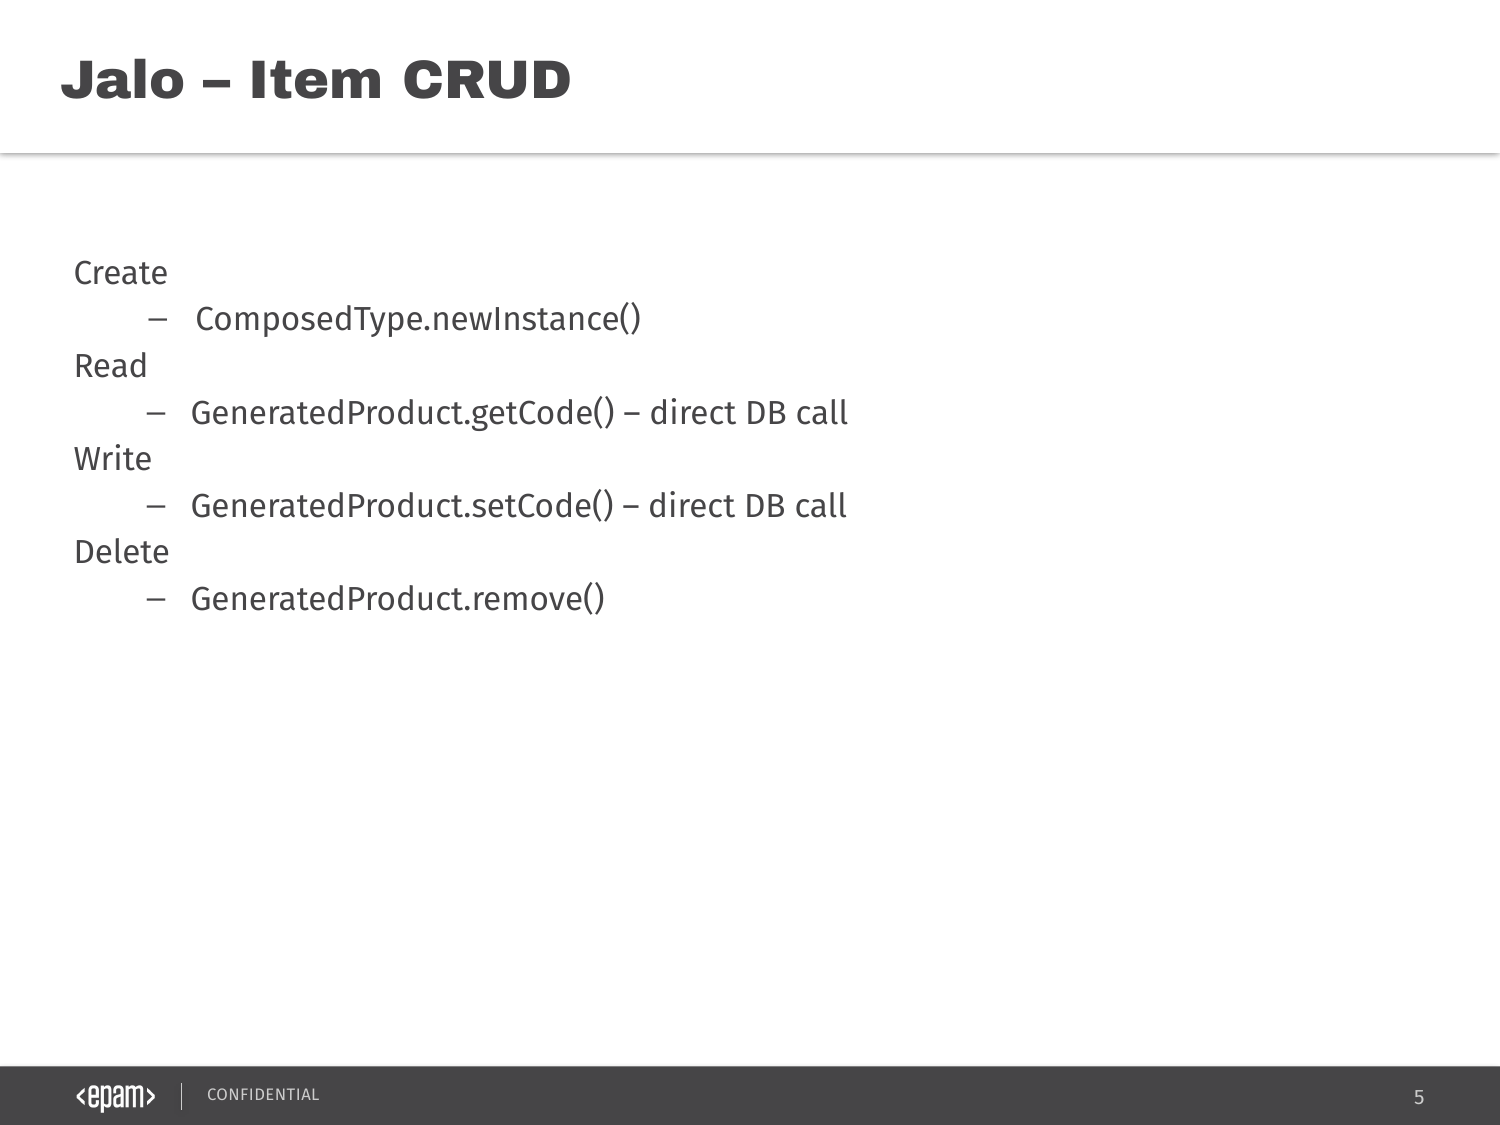

Jalo – Item CRUD
Jalo – Item CRUD
Create
ComposedType.newInstance()
Read
GeneratedProduct.getCode() – direct DB call
Write
GeneratedProduct.setCode() – direct DB call
Delete
GeneratedProduct.remove()